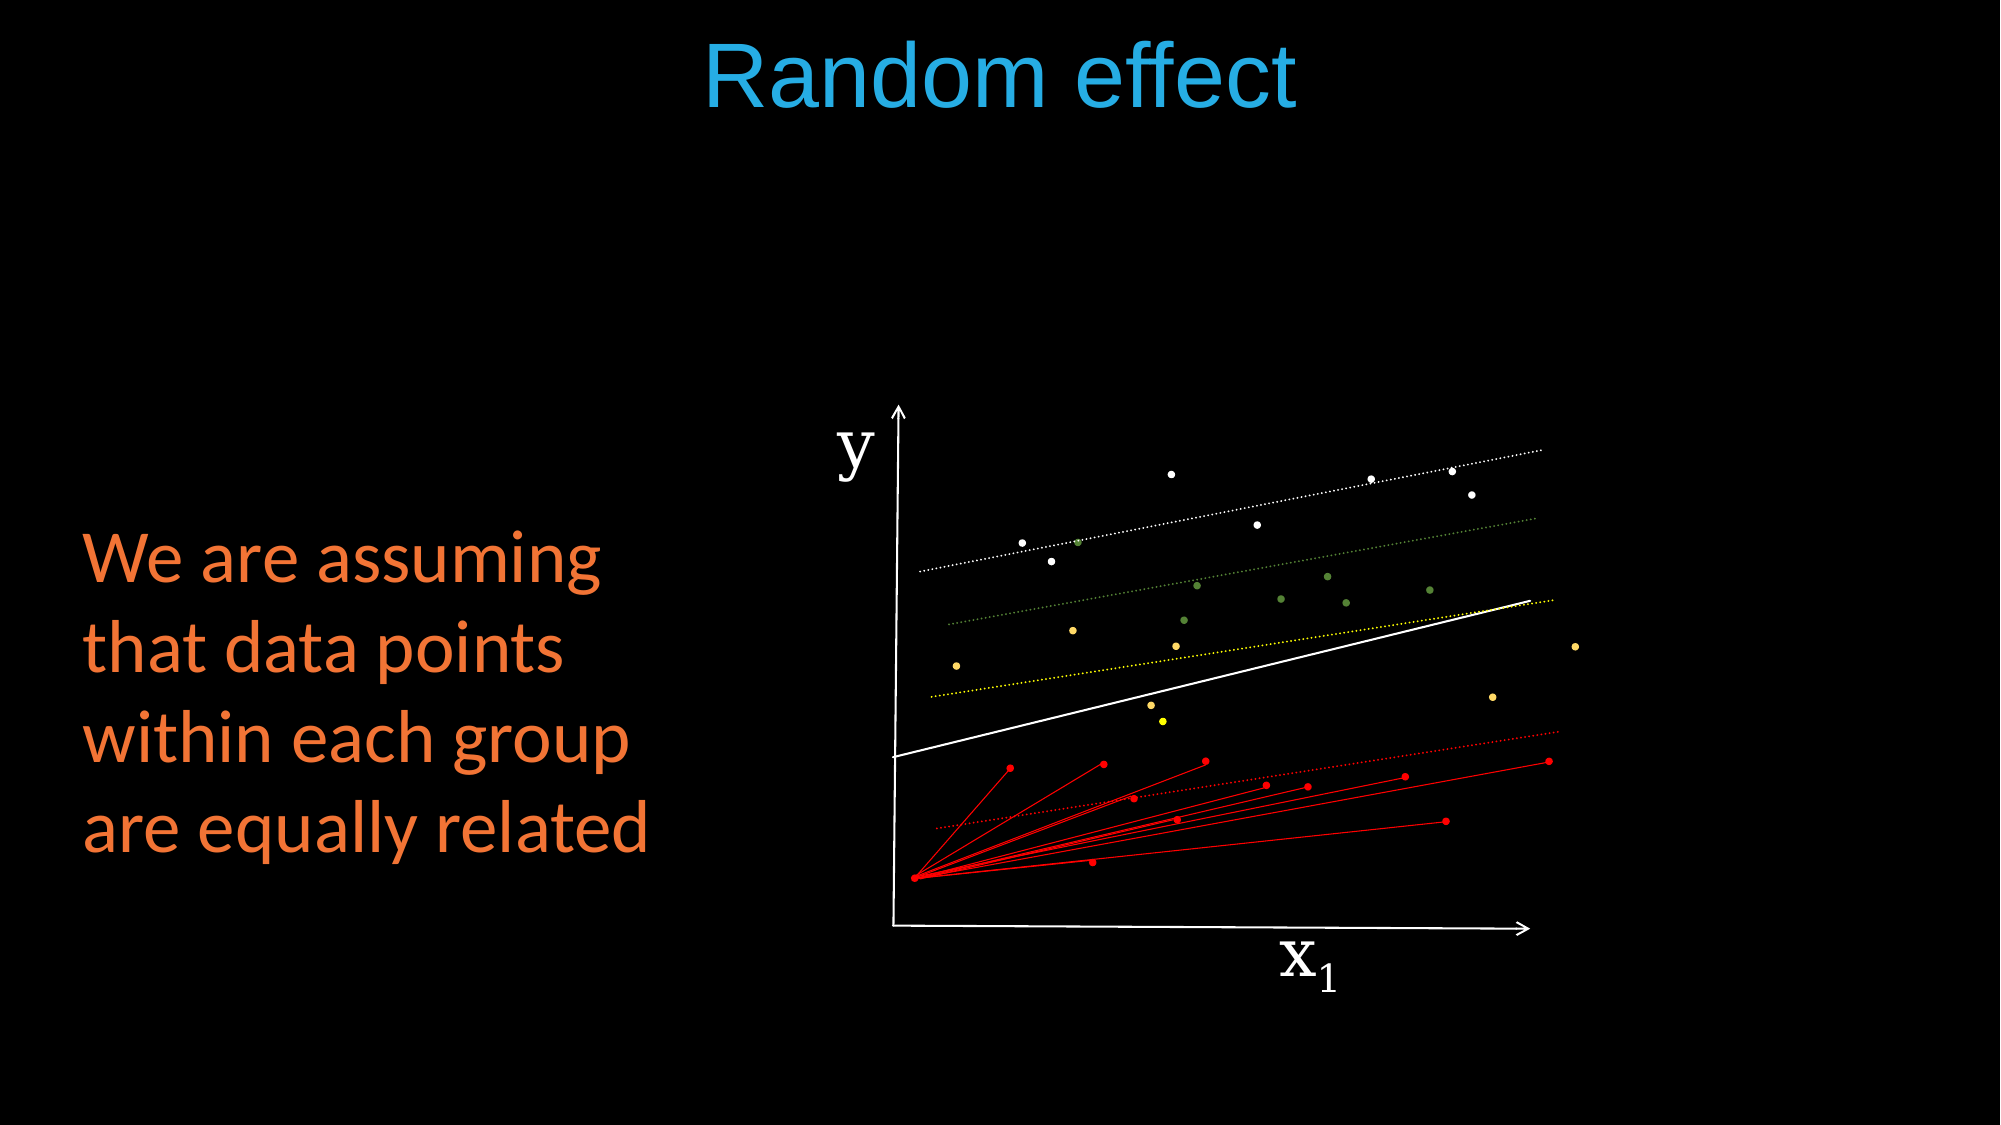

Random effect
y

We are assuming that data points within each group are equally related

x1